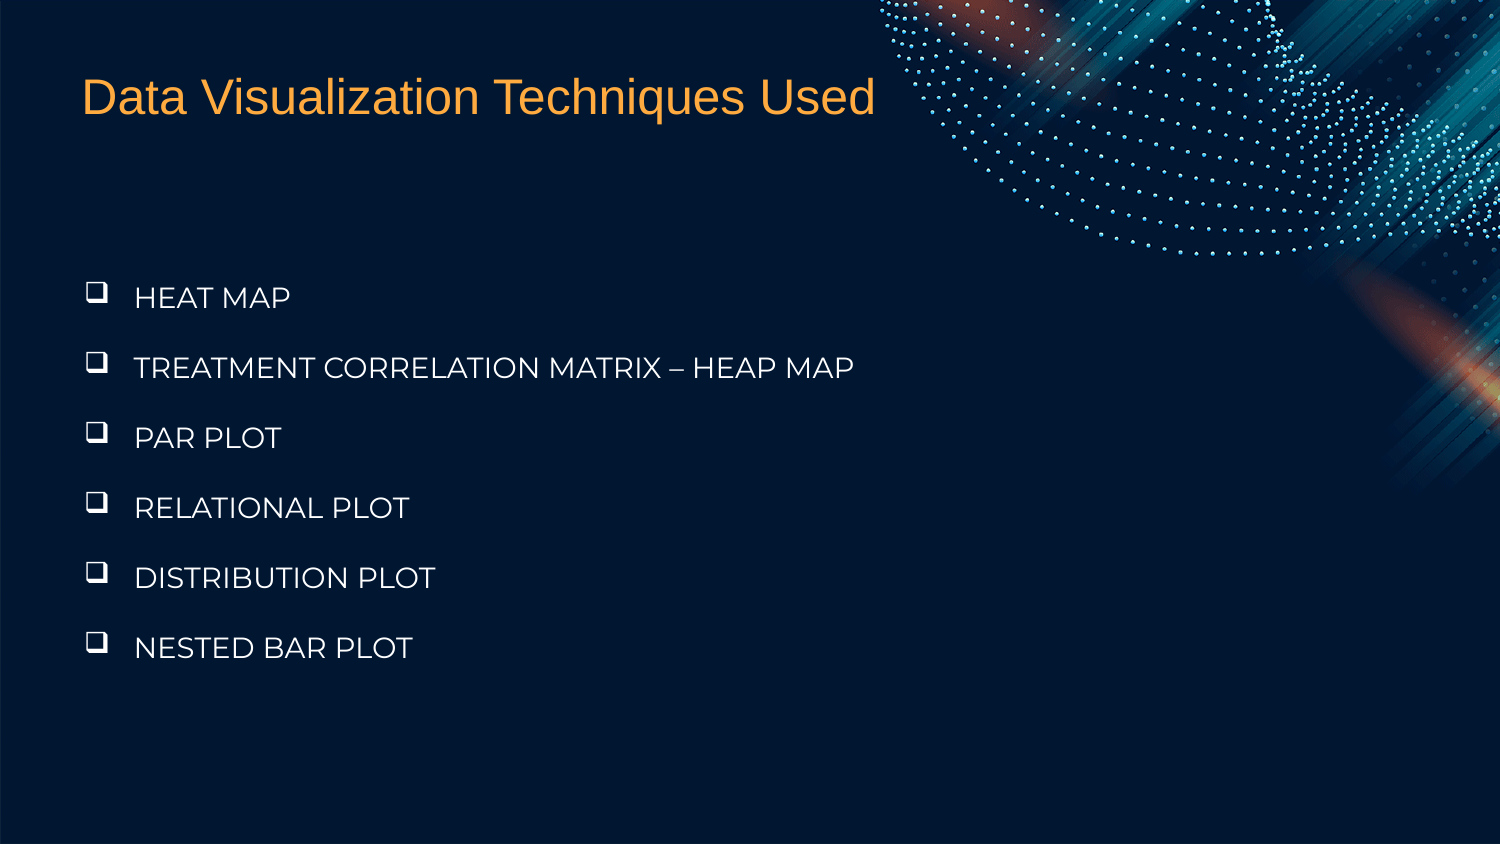

# Data Visualization Techniques Used
HEAT MAP
Treatment correlation matrix – Heap Map
PAR PLOT
RELATIONAL PLOT
DISTRIBUTION PLOT
NESTED BAR PLOT